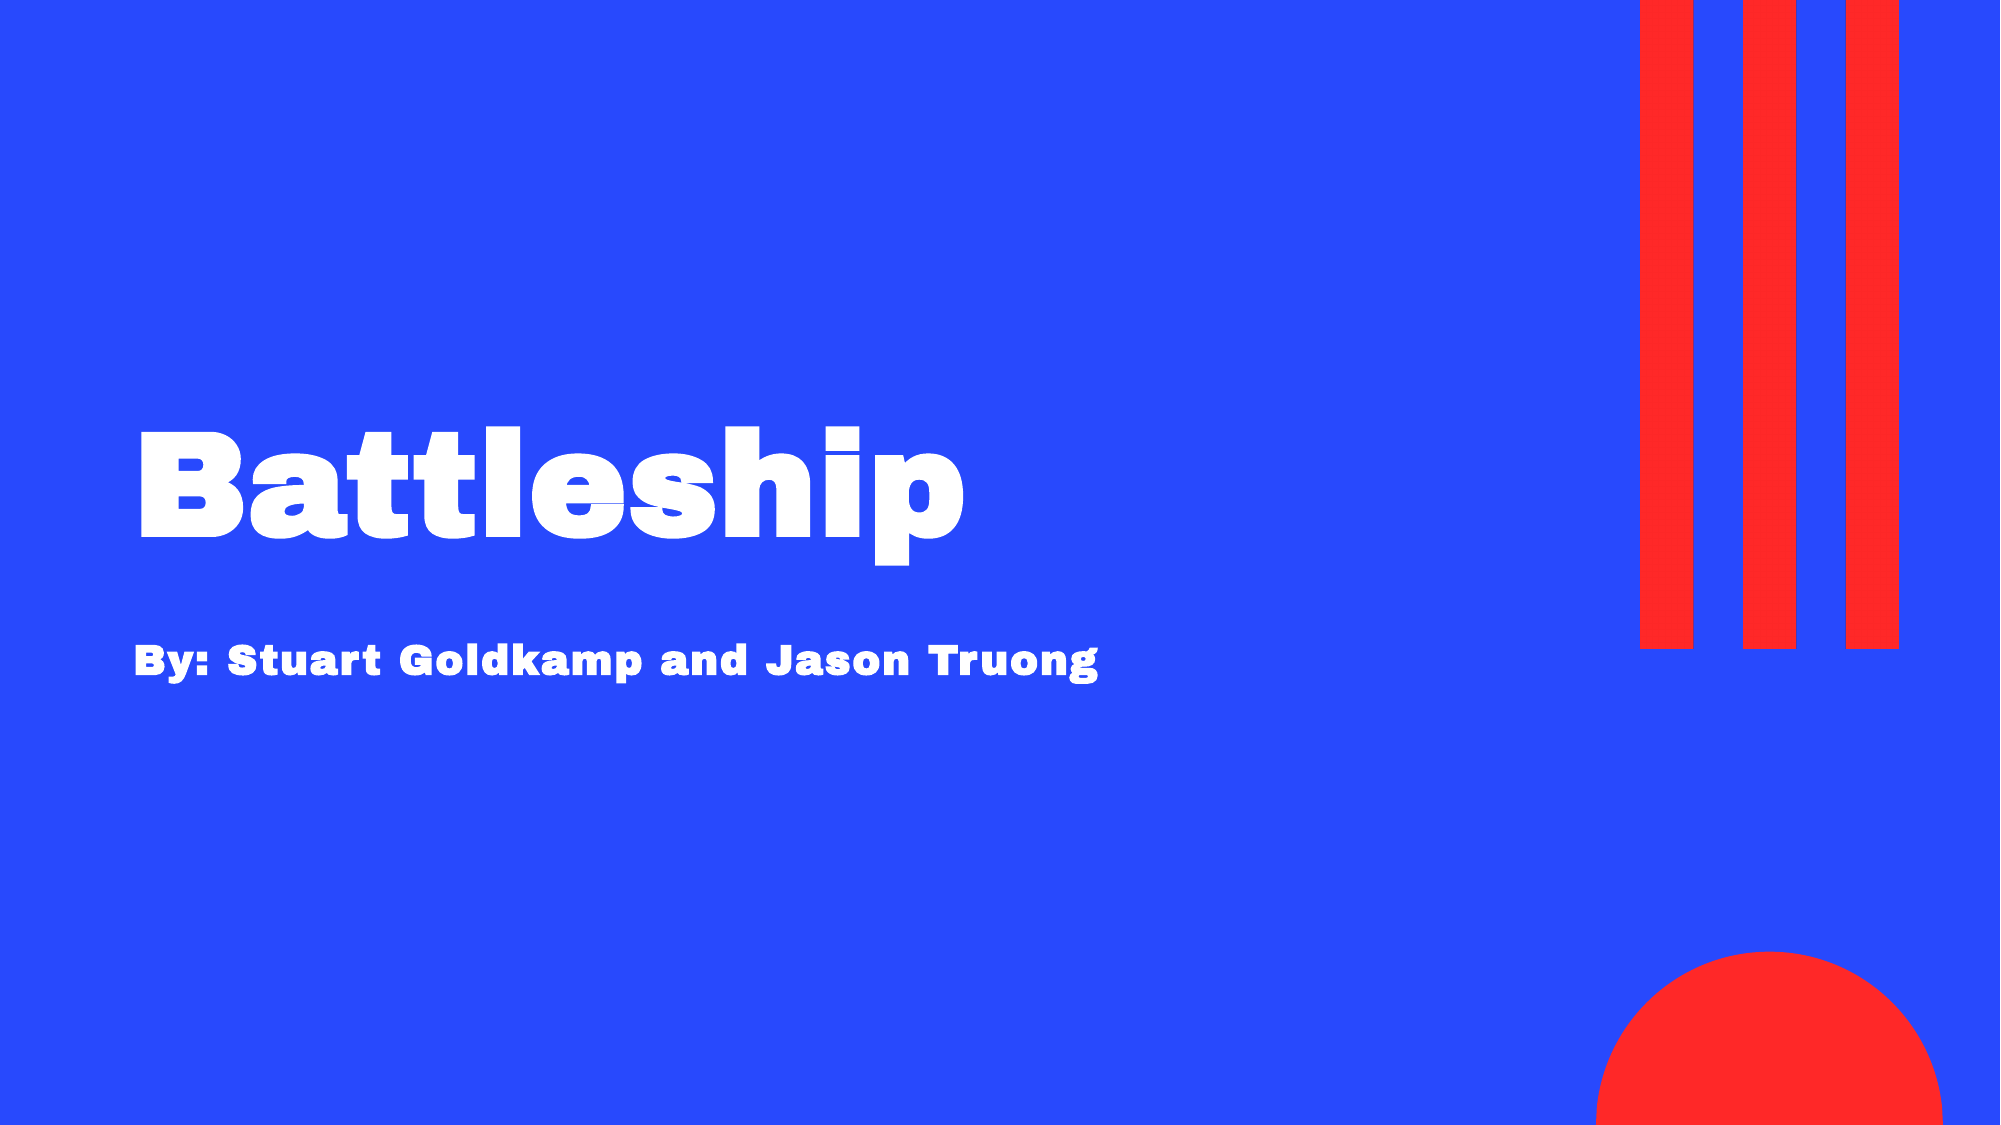

# Battleship By: Stuart Goldkamp and Jason Truong